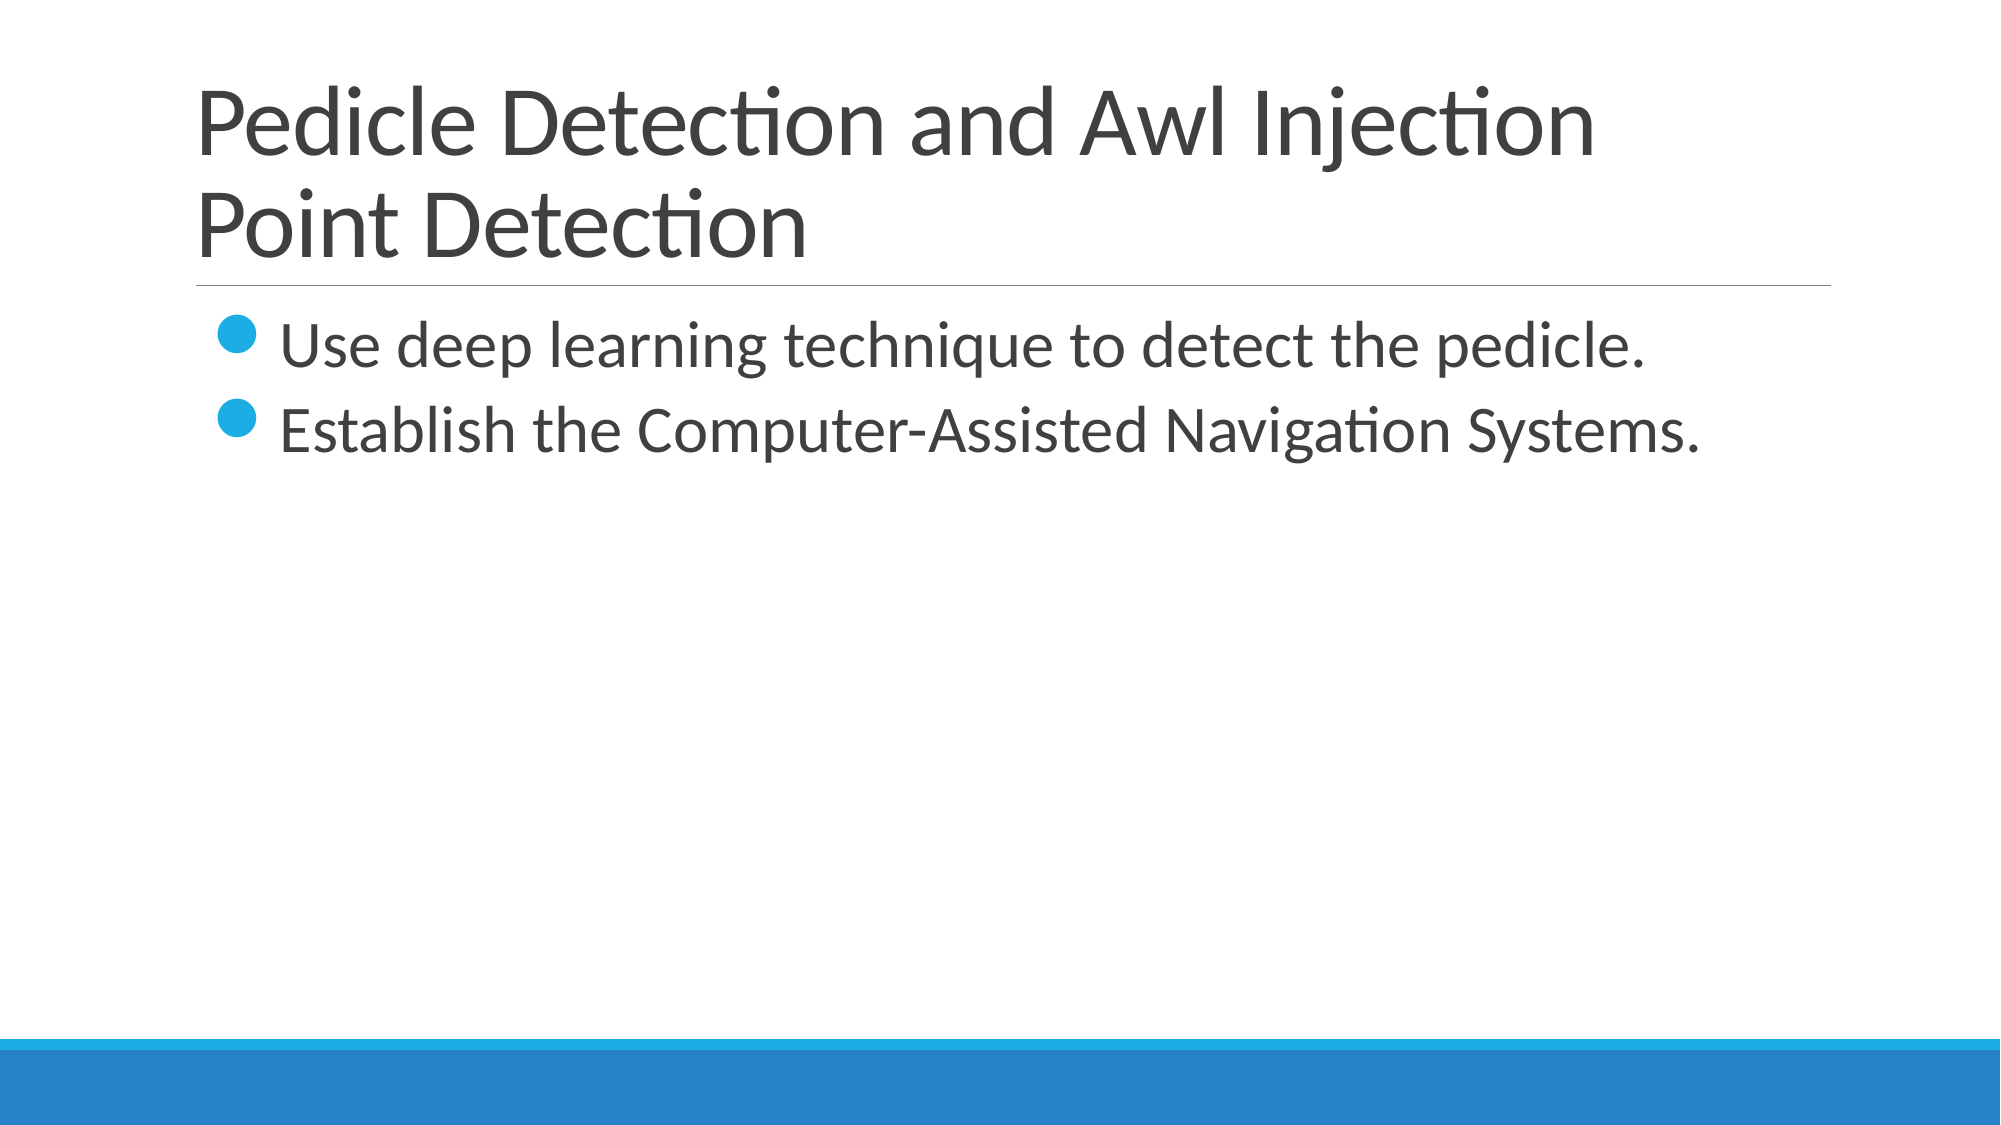

# Pedicle Detection and Awl Injection Point Detection
Use deep learning technique to detect the pedicle.
Establish the Computer-Assisted Navigation Systems.